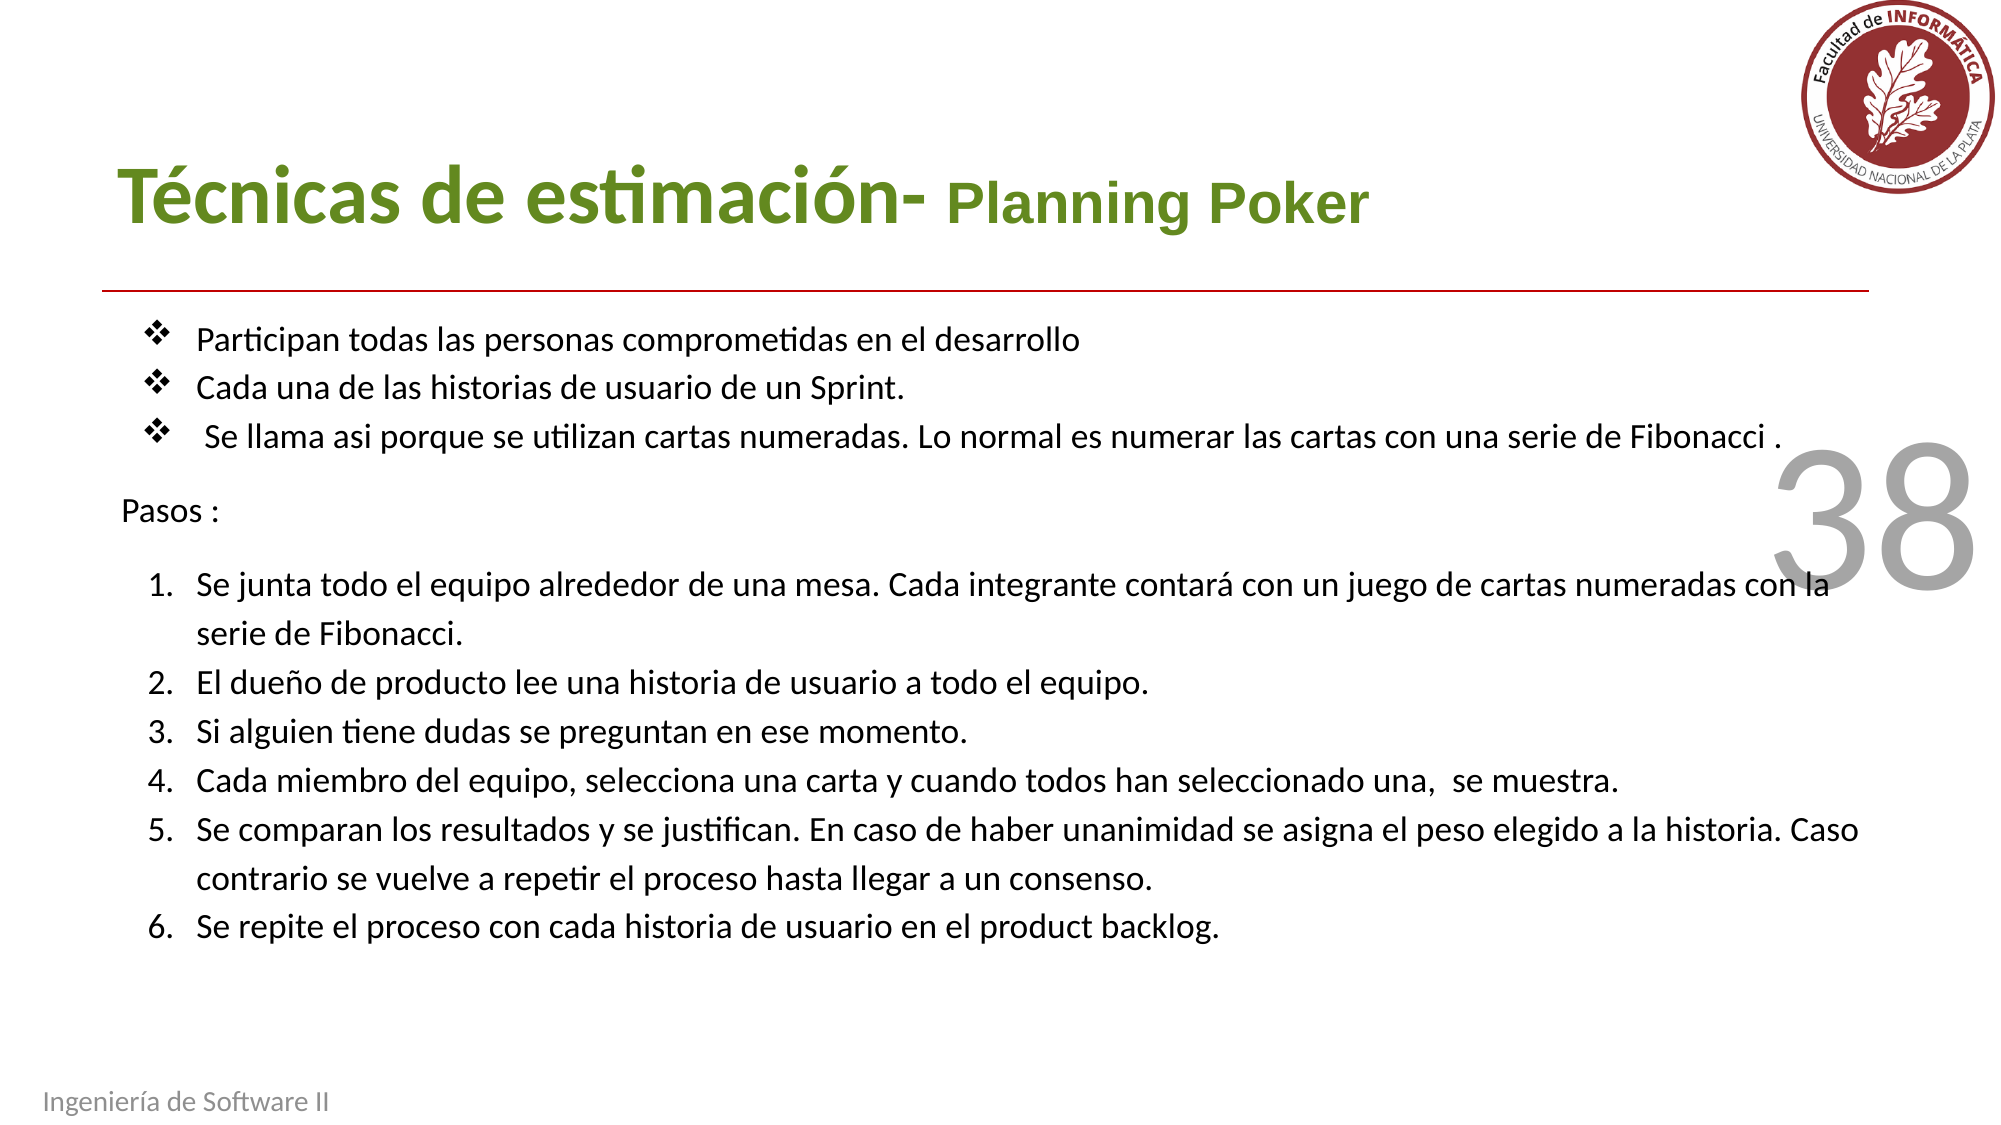

Técnicas de estimación- Planning Poker
Participan todas las personas comprometidas en el desarrollo
Cada una de las historias de usuario de un Sprint.
 Se llama asi porque se utilizan cartas numeradas. Lo normal es numerar las cartas con una serie de Fibonacci .
Pasos :
Se junta todo el equipo alrededor de una mesa. Cada integrante contará con un juego de cartas numeradas con la serie de Fibonacci.
El dueño de producto lee una historia de usuario a todo el equipo.
Si alguien tiene dudas se preguntan en ese momento.
Cada miembro del equipo, selecciona una carta y cuando todos han seleccionado una,  se muestra.
Se comparan los resultados y se justifican. En caso de haber unanimidad se asigna el peso elegido a la historia. Caso contrario se vuelve a repetir el proceso hasta llegar a un consenso.
Se repite el proceso con cada historia de usuario en el product backlog.

38
Ingeniería de Software II